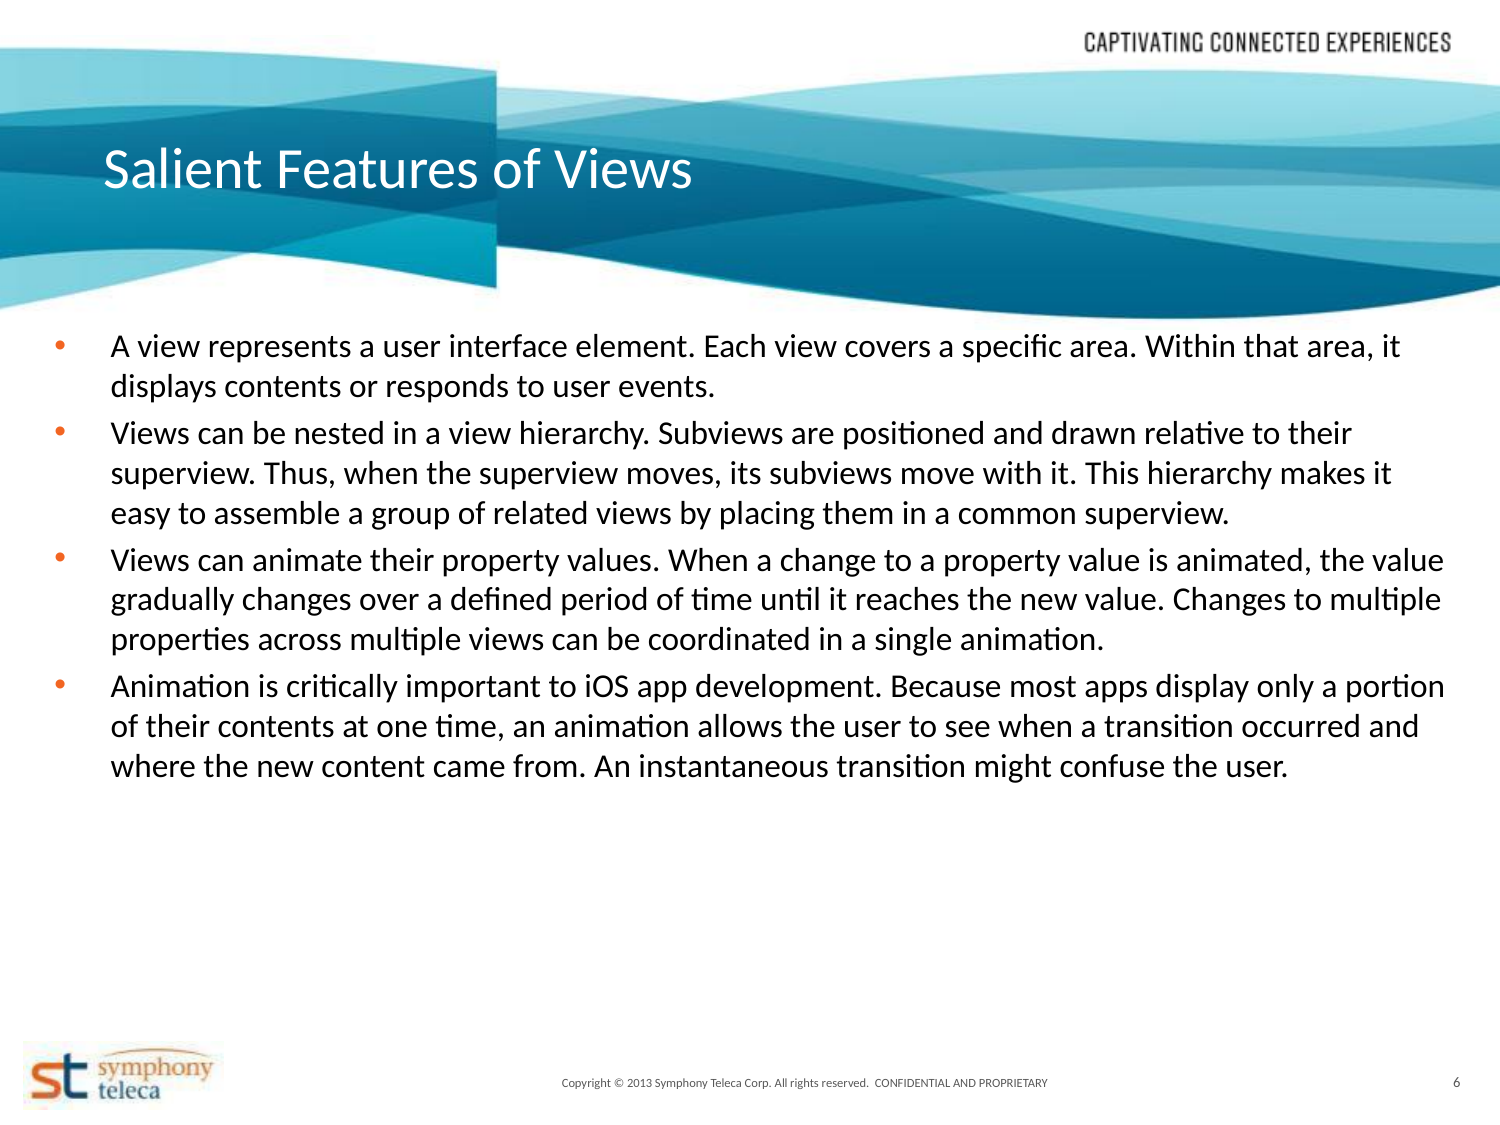

Salient Features of Views
A view represents a user interface element. Each view covers a specific area. Within that area, it displays contents or responds to user events.
Views can be nested in a view hierarchy. Subviews are positioned and drawn relative to their superview. Thus, when the superview moves, its subviews move with it. This hierarchy makes it easy to assemble a group of related views by placing them in a common superview.
Views can animate their property values. When a change to a property value is animated, the value gradually changes over a defined period of time until it reaches the new value. Changes to multiple properties across multiple views can be coordinated in a single animation.
Animation is critically important to iOS app development. Because most apps display only a portion of their contents at one time, an animation allows the user to see when a transition occurred and where the new content came from. An instantaneous transition might confuse the user.